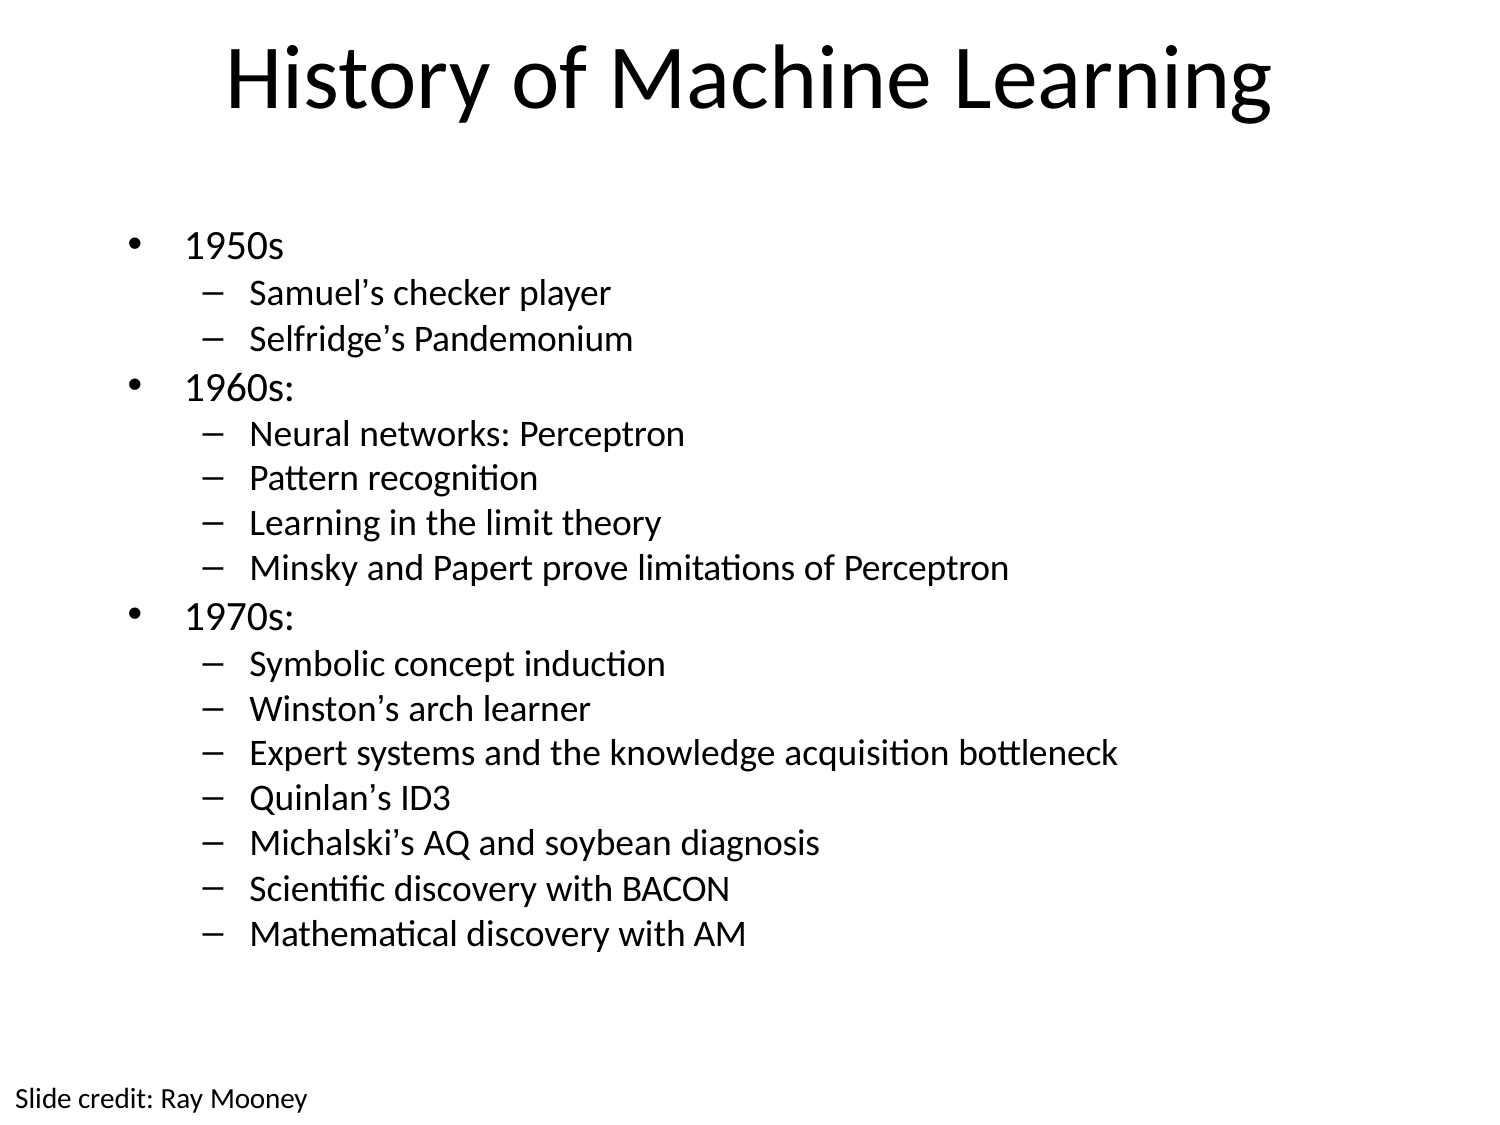

# History of Machine Learning
1950s
Samuel’s checker player
Selfridge’s Pandemonium
1960s:
Neural networks: Perceptron
Pattern recognition
Learning in the limit theory
Minsky and Papert prove limitations of Perceptron
1970s:
Symbolic concept induction
Winston’s arch learner
Expert systems and the knowledge acquisition bottleneck
Quinlan’s ID3
Michalski’s AQ and soybean diagnosis
Scientific discovery with BACON
Mathematical discovery with AM
Slide credit: Ray Mooney